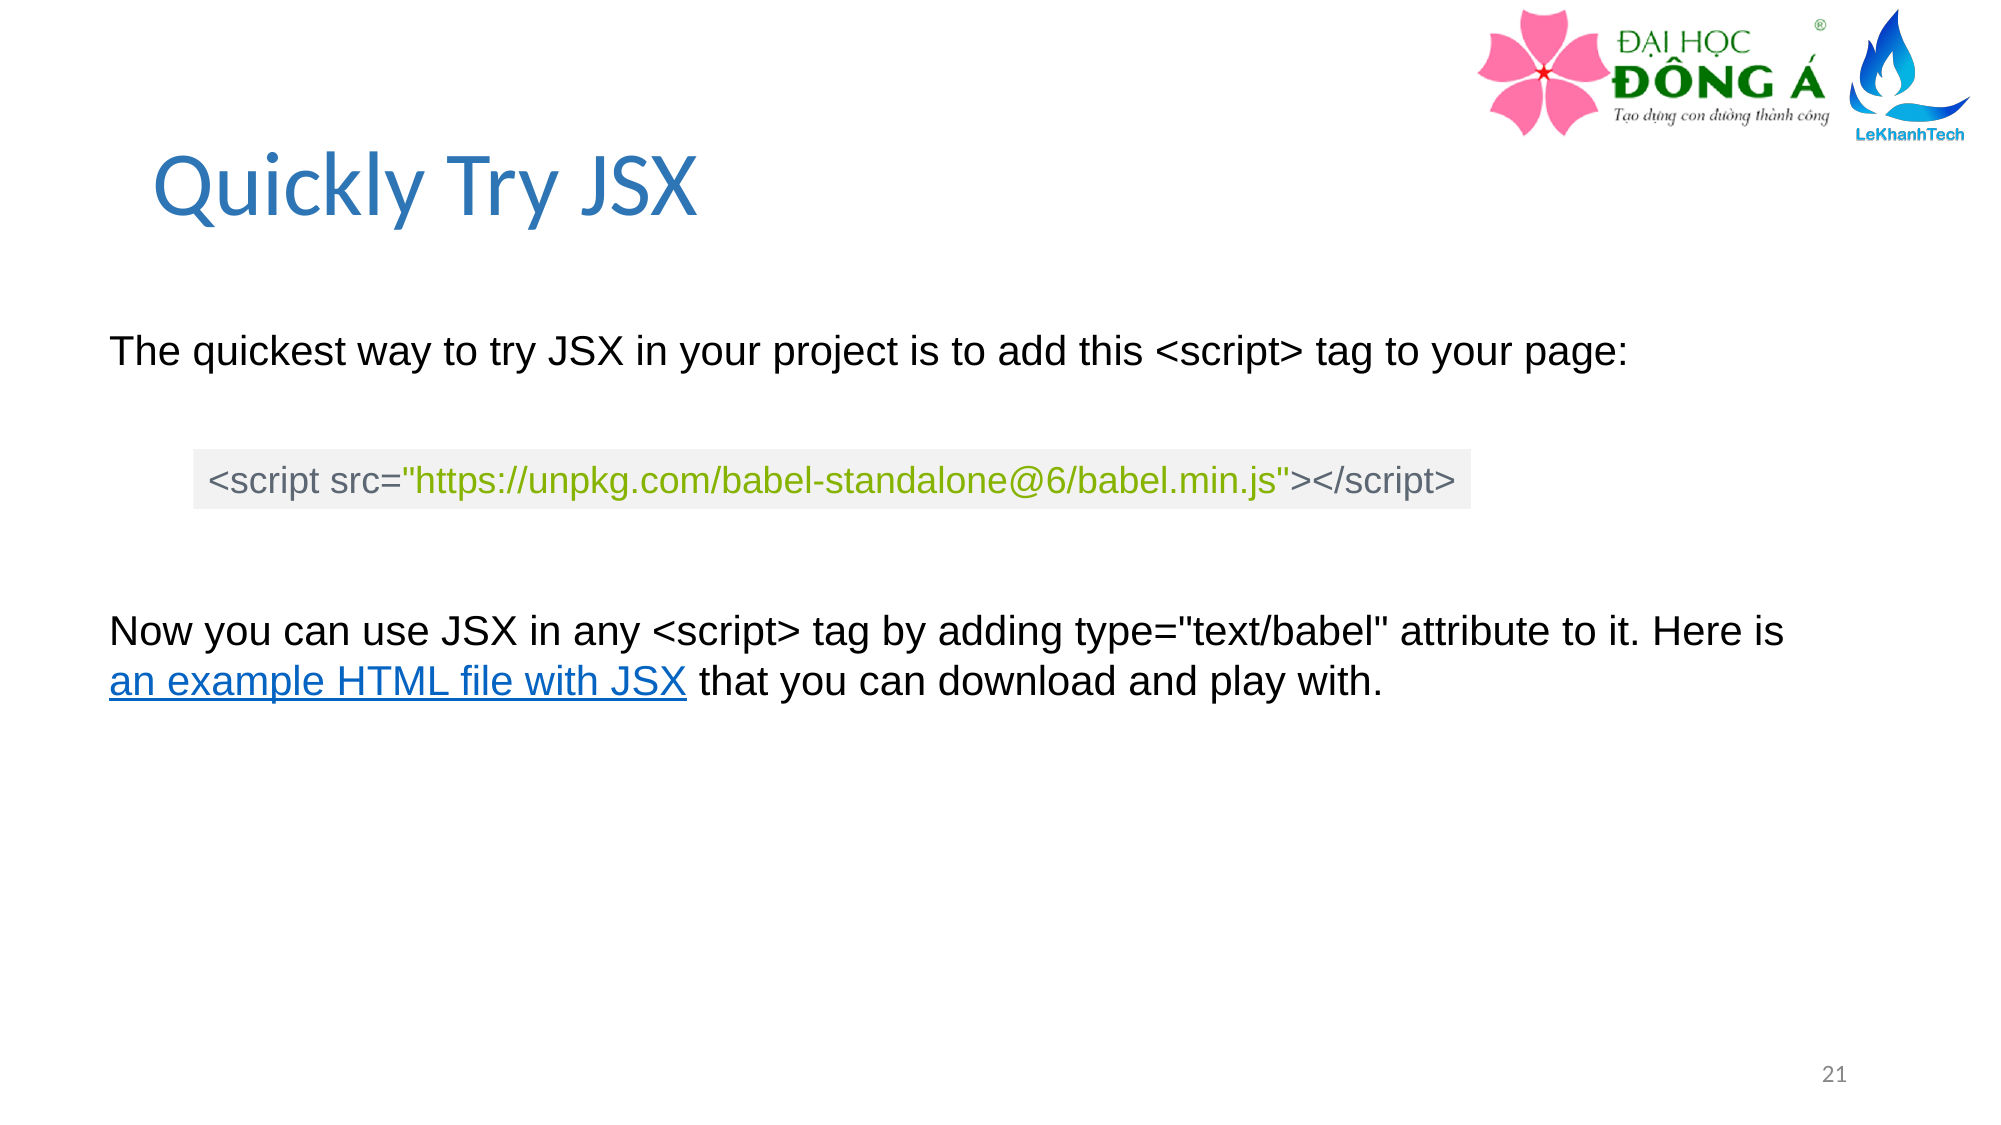

# Quickly Try JSX
The quickest way to try JSX in your project is to add this <script> tag to your page:
<script src="https://unpkg.com/babel-standalone@6/babel.min.js"></script>
Now you can use JSX in any <script> tag by adding type="text/babel" attribute to it. Here is an example HTML file with JSX that you can download and play with.
21